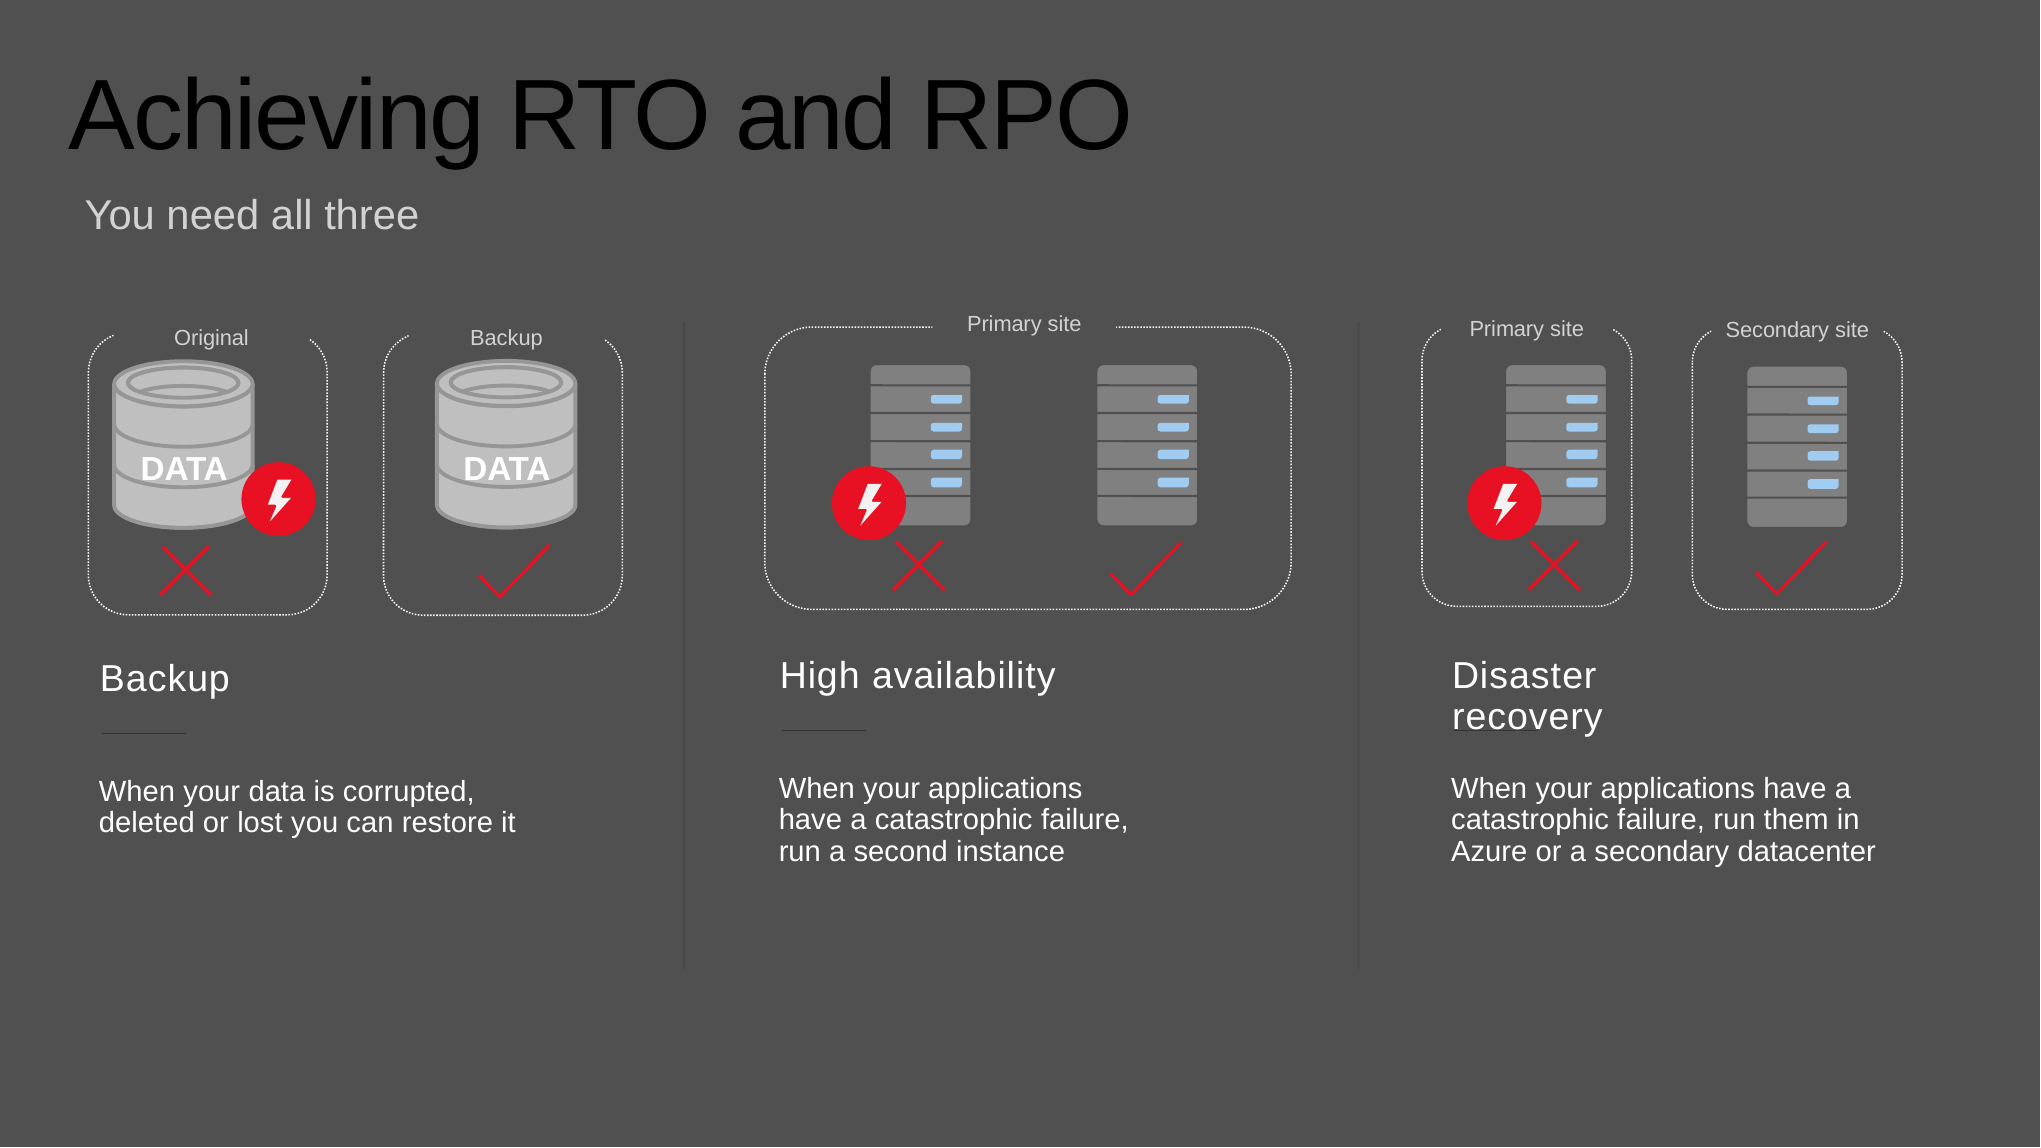

# Achieving RTO and RPO
You need all three
Primary site

Primary site

Secondary site

Original

Backup

DATA

DATA

High availability
Disaster recovery
Backup
When your applications have a catastrophic failure, run a second instance
When your applications have a catastrophic failure, run them in Azure or a secondary datacenter
When your data is corrupted, deleted or lost you can restore it